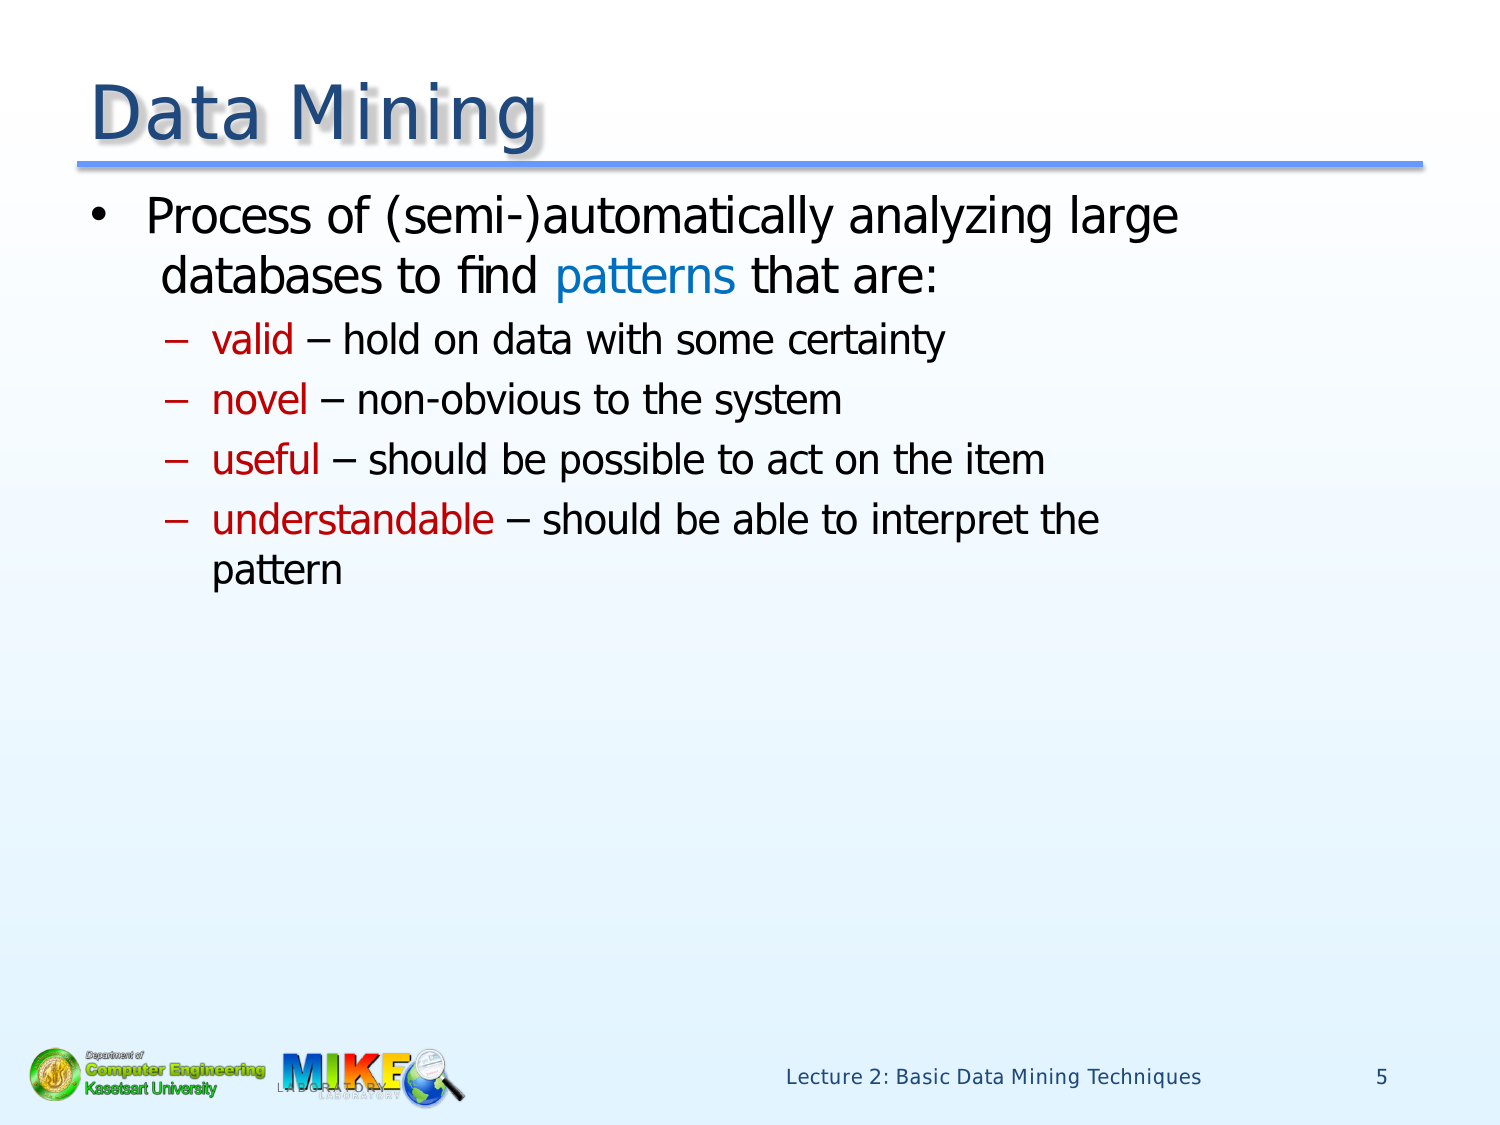

# Data Mining
Process of (semi-)automatically analyzing large  databases to find patterns that are:
valid – hold on data with some certainty
novel – non-obvious to the system
useful – should be possible to act on the item
understandable – should be able to interpret the pattern
Lecture 2: Basic Data Mining Techniques
5